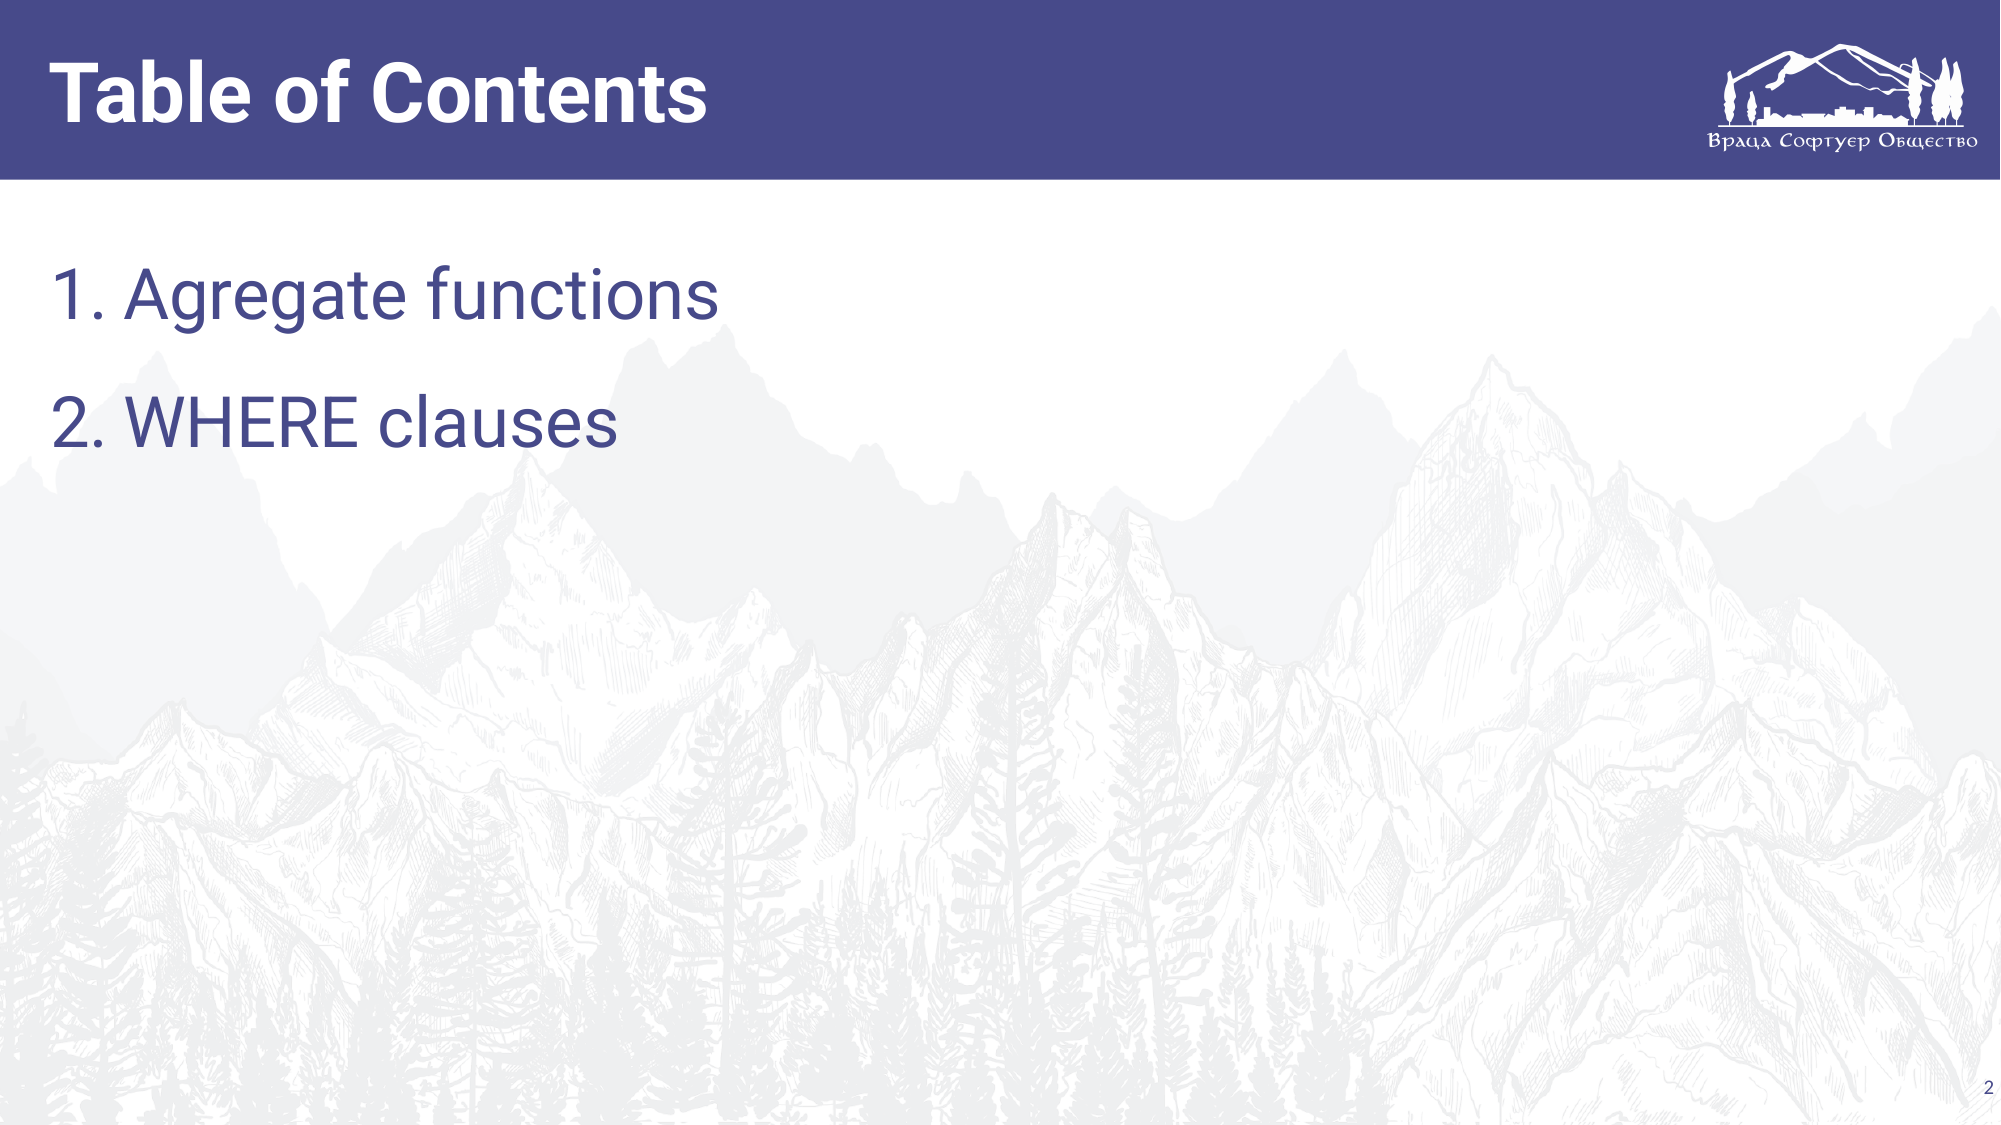

# Table of Contents
Agregate functions
WHERE clauses
2